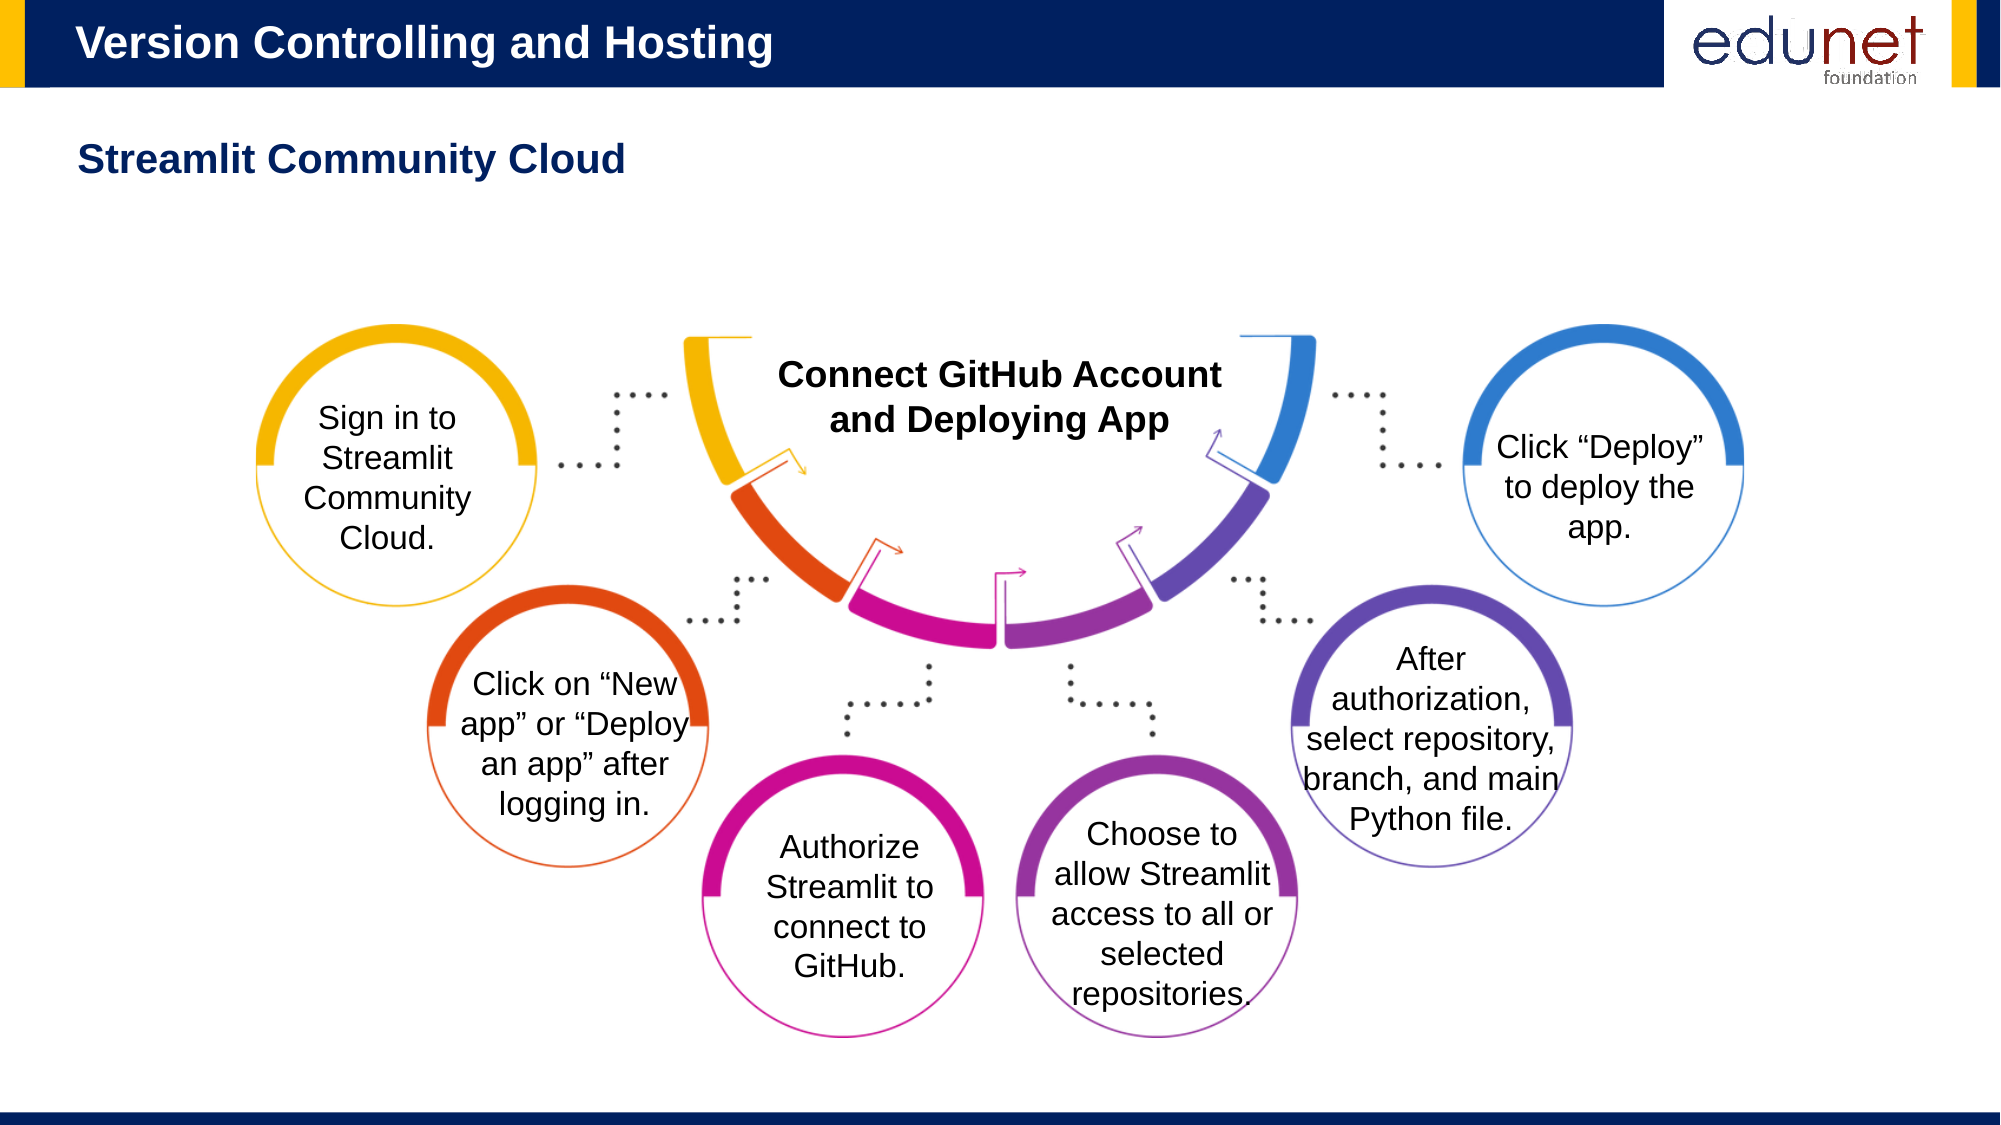

Streamlit Community Cloud

Connect GitHub Account and Deploying App
Sign in to Streamlit Community Cloud.
Click “Deploy” to deploy the app.
After authorization, select repository, branch, and main Python file.
Click on “New app” or “Deploy an app” after logging in.
Choose to allow Streamlit access to all or selected repositories.
Authorize Streamlit to connect to GitHub.